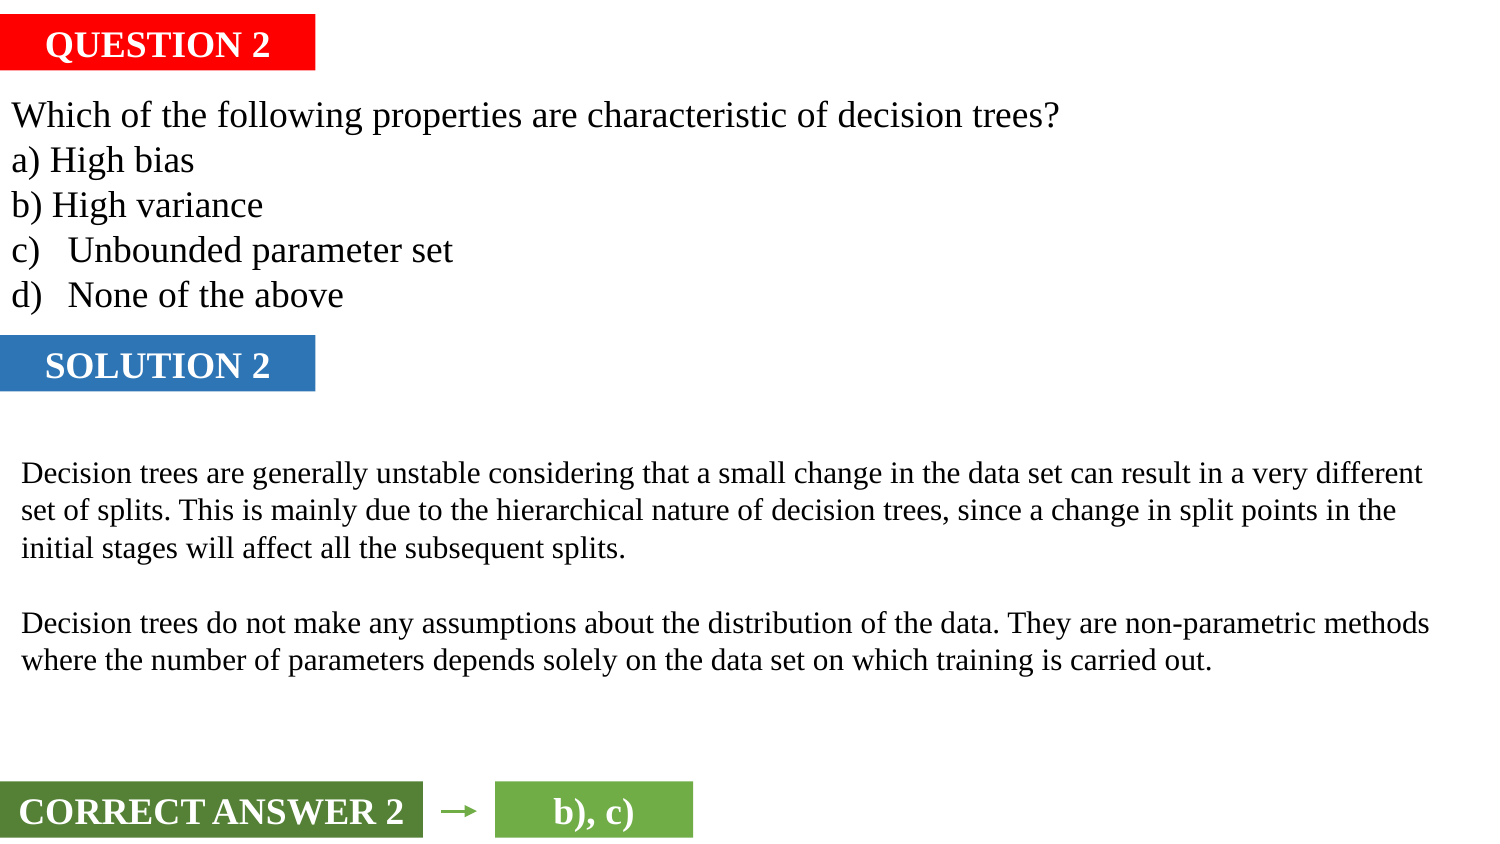

QUESTION 2
Which of the following properties are characteristic of decision trees?
a) High bias
b) High variance
Unbounded parameter set
None of the above
SOLUTION 2
Decision trees are generally unstable considering that a small change in the data set can result in a very different set of splits. This is mainly due to the hierarchical nature of decision trees, since a change in split points in the initial stages will affect all the subsequent splits.

Decision trees do not make any assumptions about the distribution of the data. They are non-parametric methods where the number of parameters depends solely on the data set on which training is carried out.
CORRECT ANSWER 2
b), c)